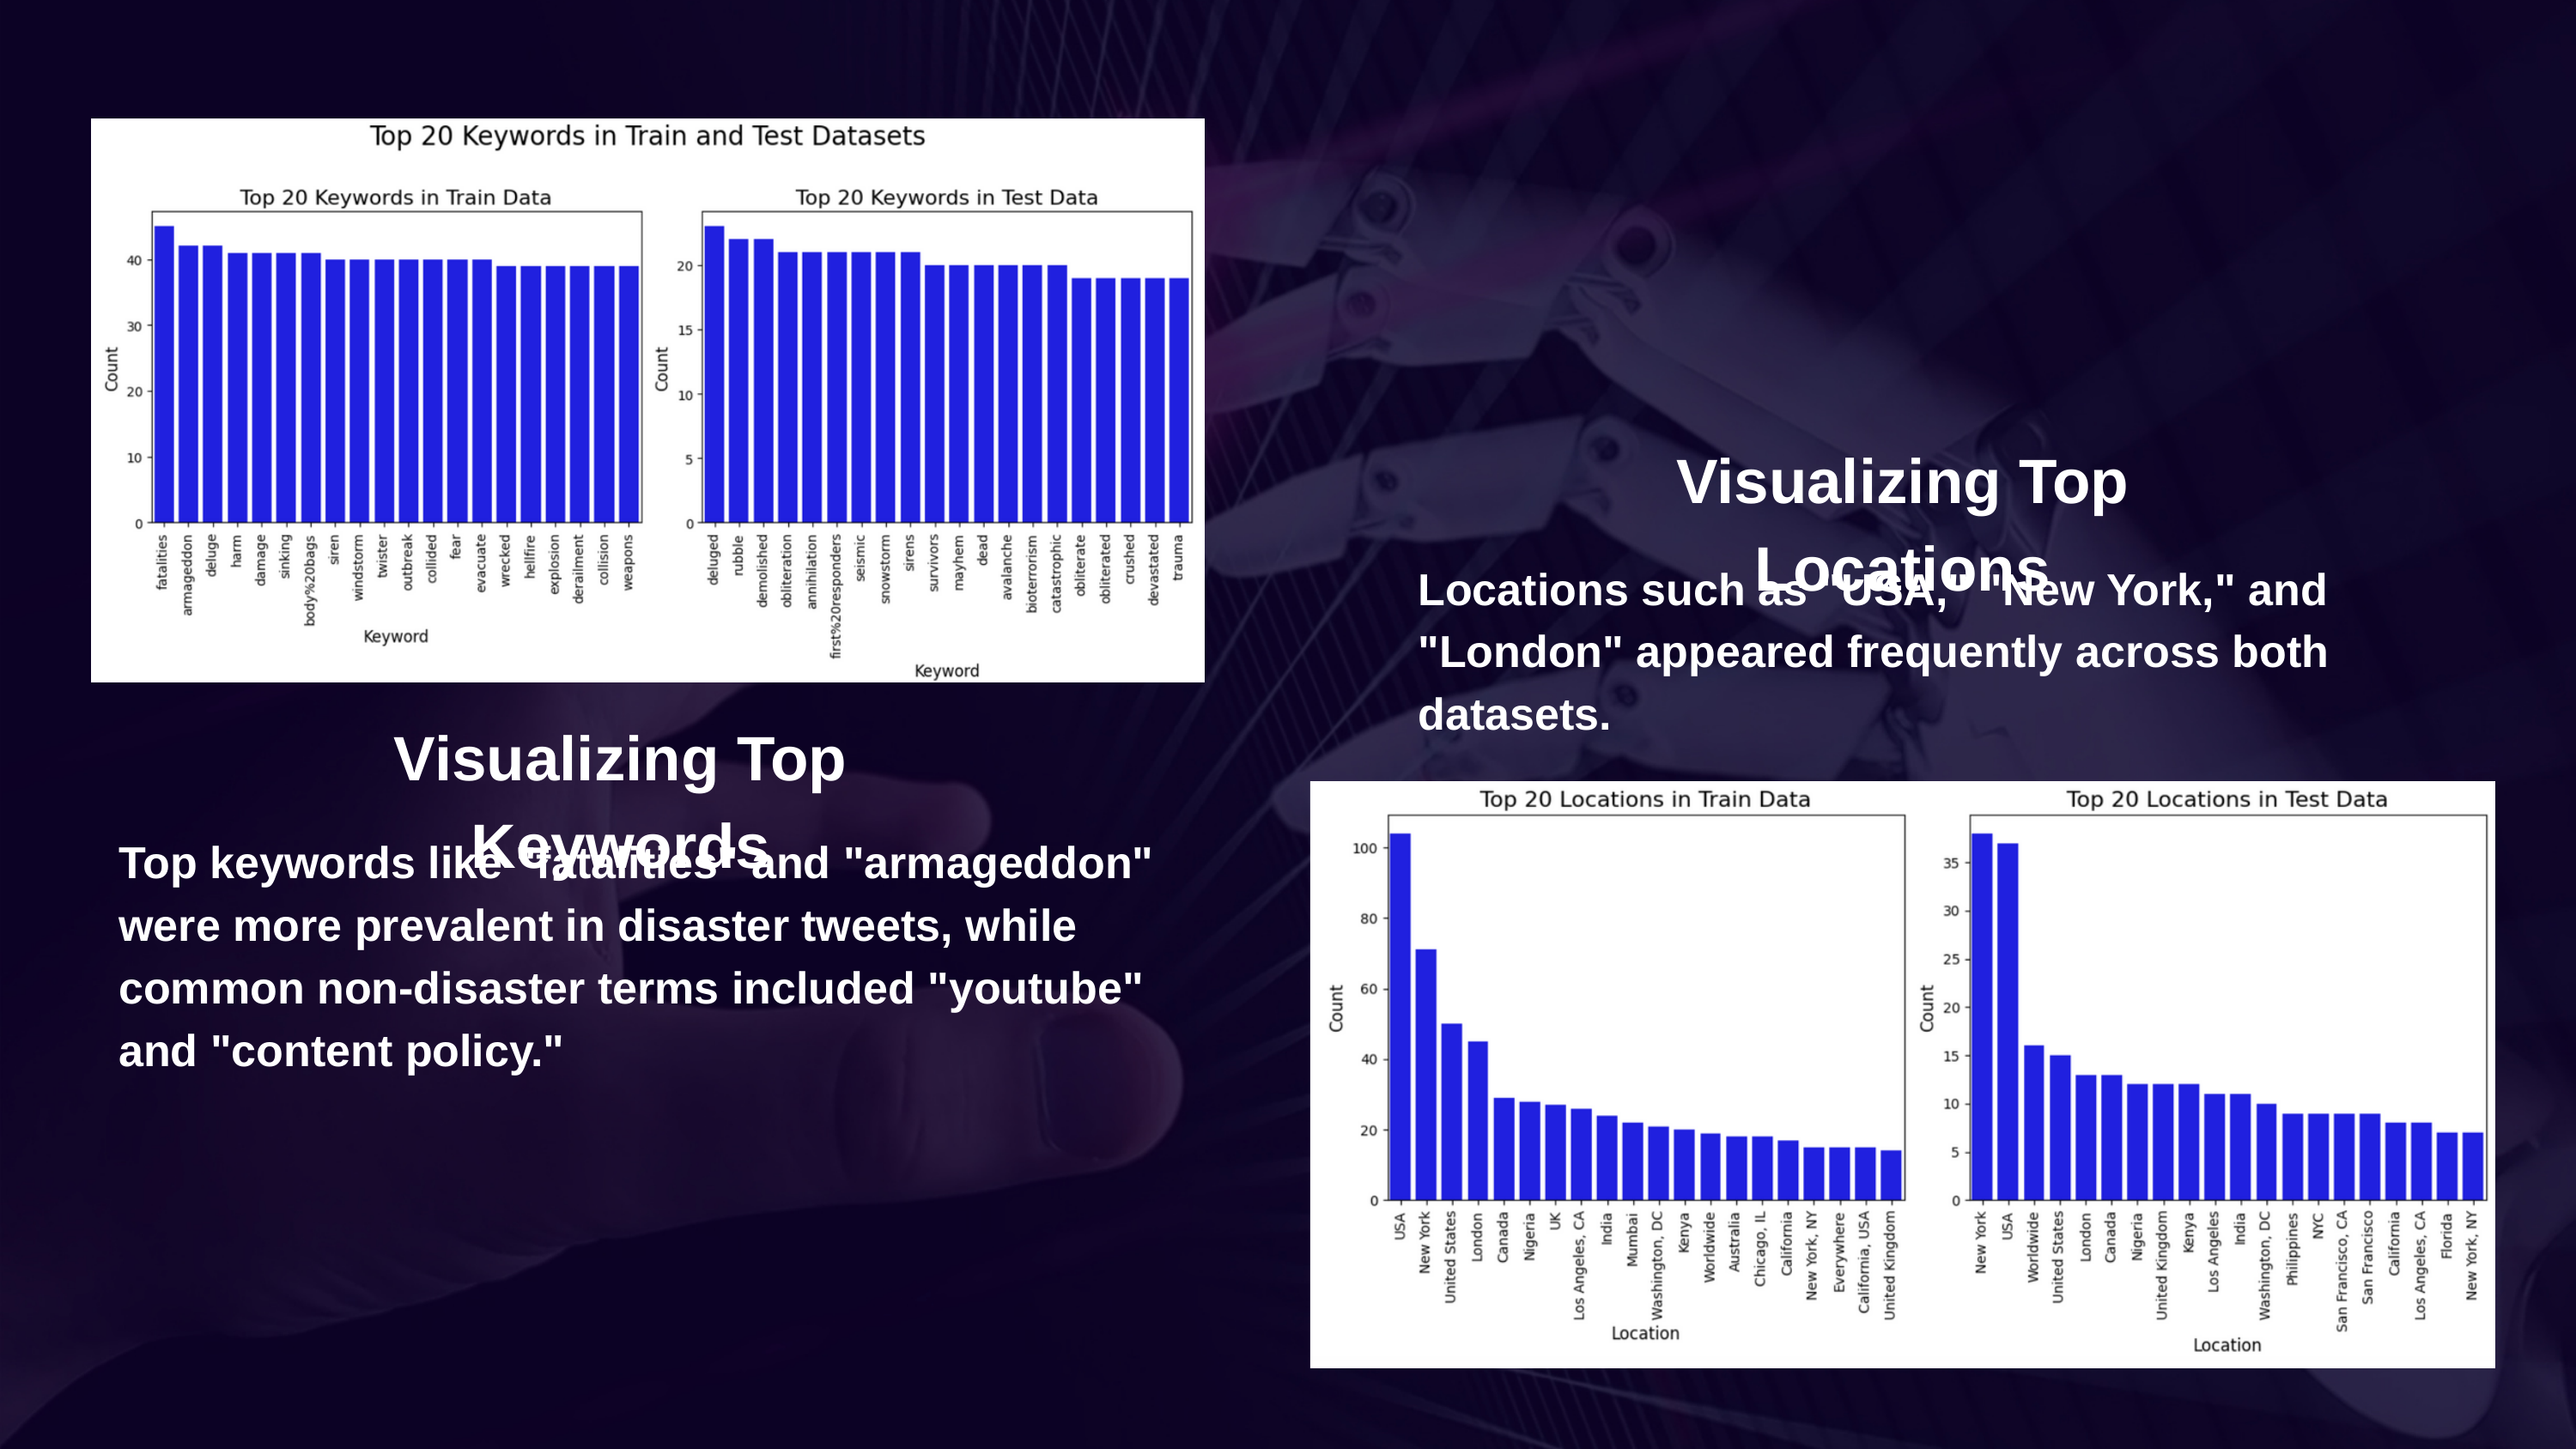

Visualizing Top Locations
Locations such as "USA," "New York," and "London" appeared frequently across both datasets.
Visualizing Top Keywords

Top keywords like "fatalities" and "armageddon" were more prevalent in disaster tweets, while common non-disaster terms included "youtube" and "content policy."